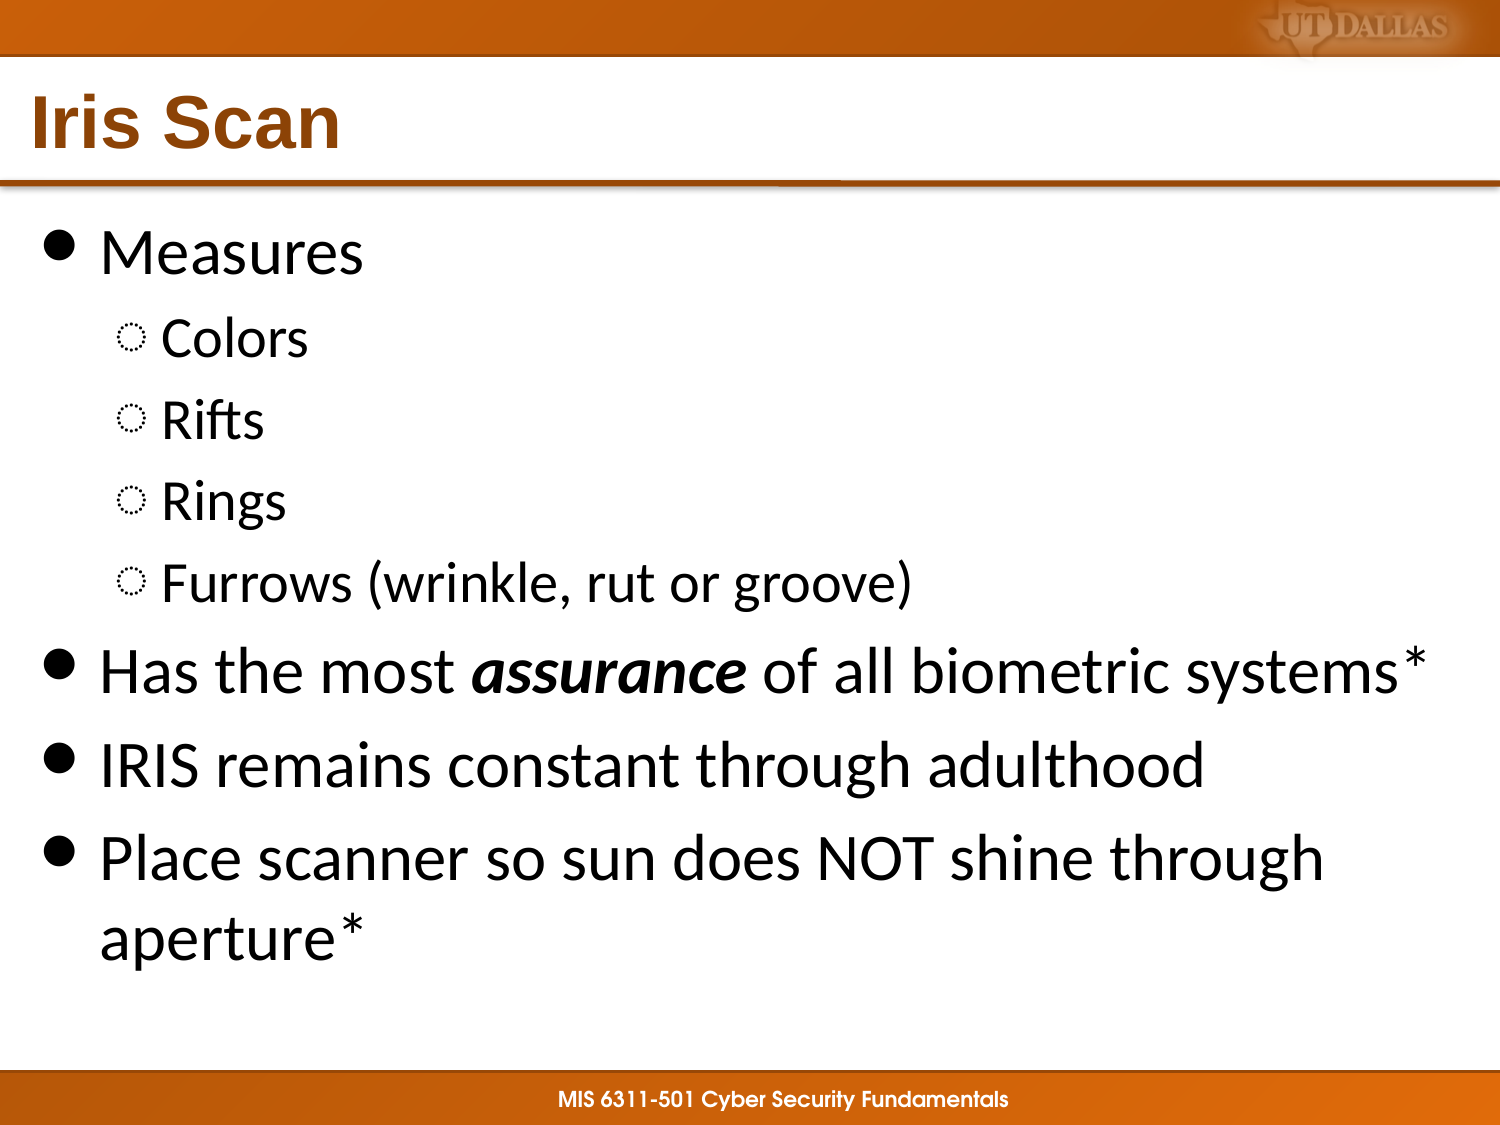

# Iris Scan
Measures
Colors
Rifts
Rings
Furrows (wrinkle, rut or groove)
Has the most assurance of all biometric systems*
IRIS remains constant through adulthood
Place scanner so sun does NOT shine through aperture*